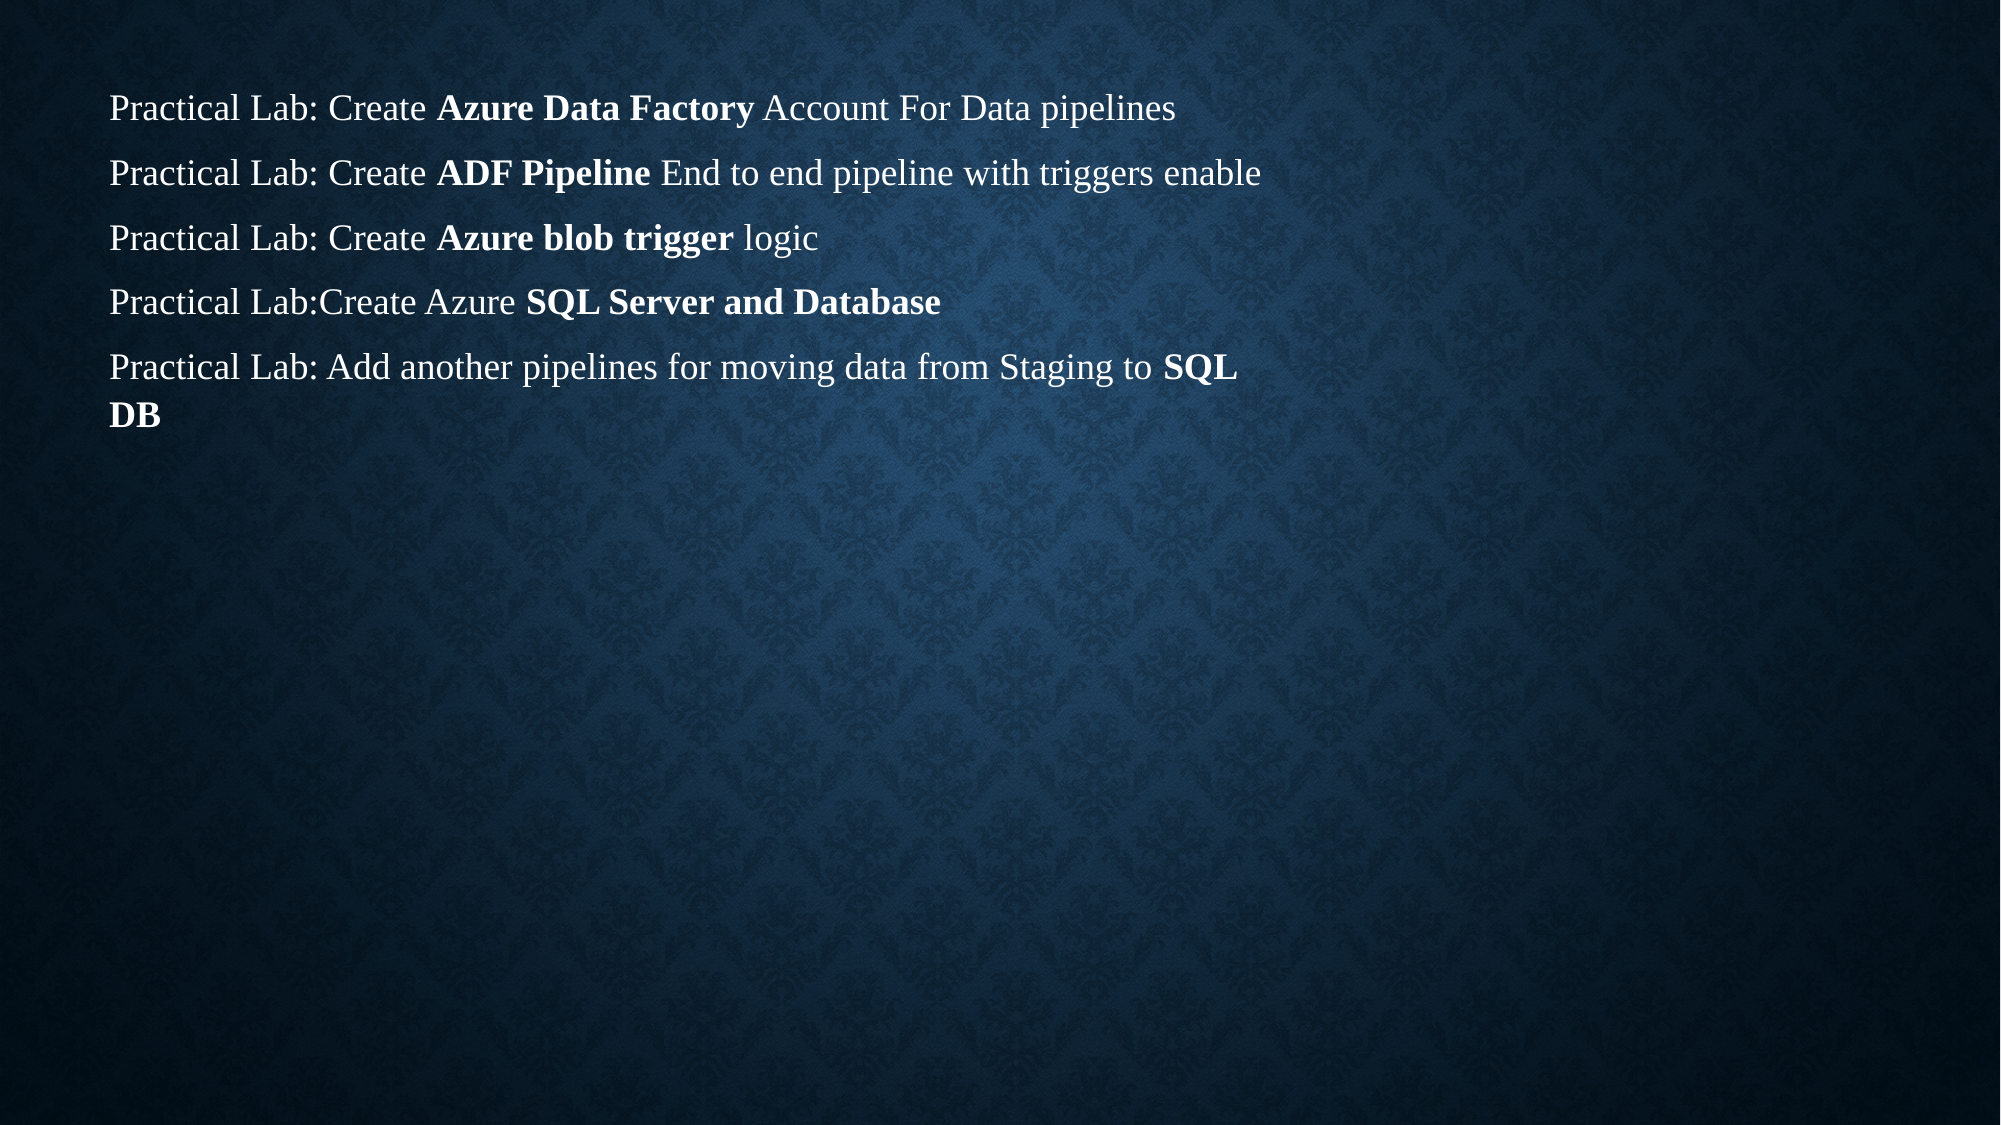

Practical Lab: Create Azure Data Factory Account For Data pipelines
Practical Lab: Create ADF Pipeline End to end pipeline with triggers enable
Practical Lab: Create Azure blob trigger logic
Practical Lab:Create Azure SQL Server and Database
Practical Lab: Add another pipelines for moving data from Staging to SQL DB